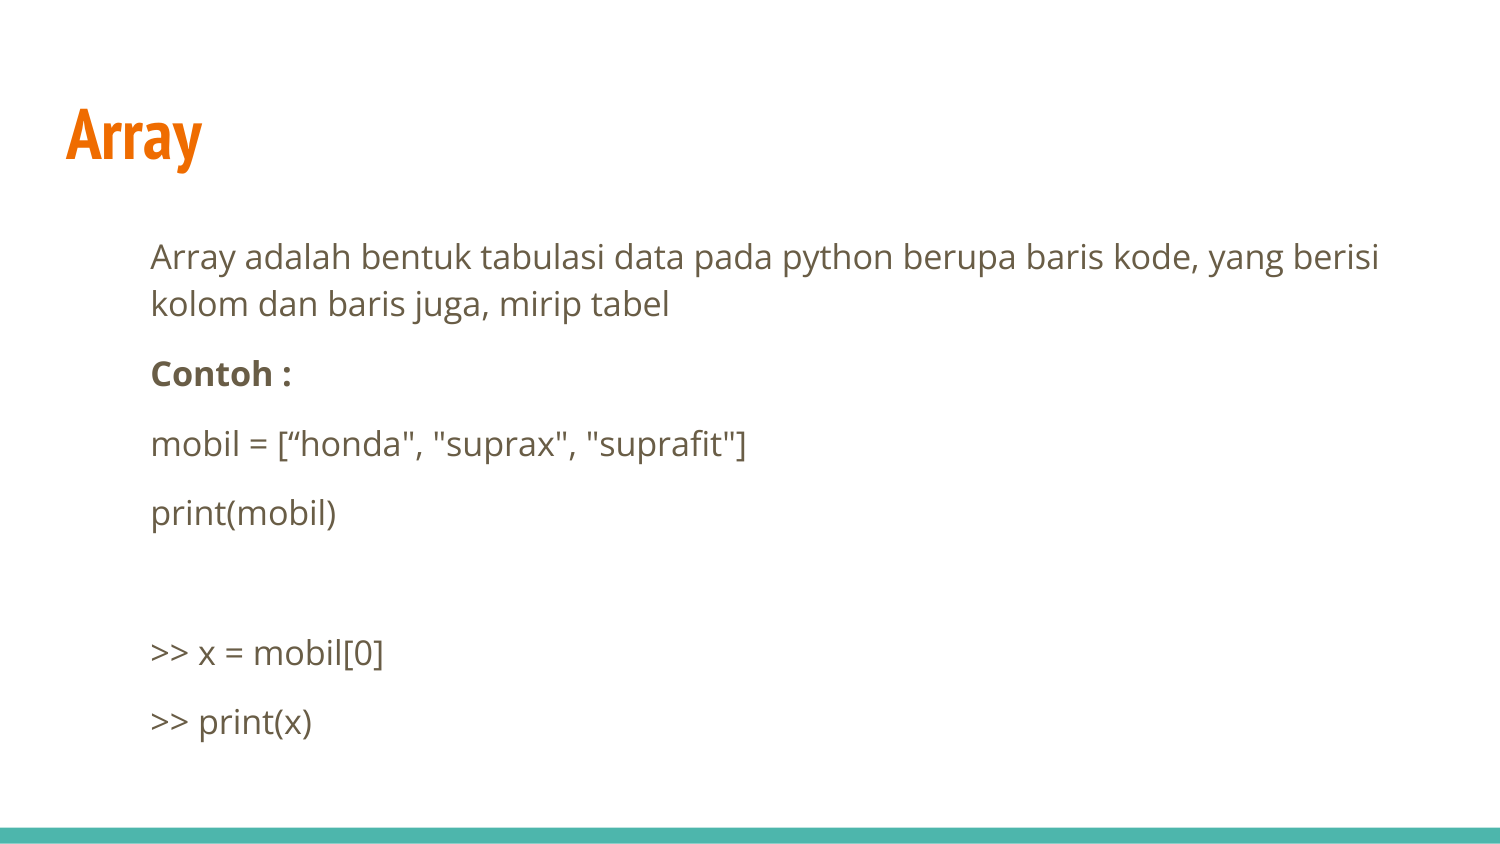

# Array
Array adalah bentuk tabulasi data pada python berupa baris kode, yang berisi kolom dan baris juga, mirip tabel
Contoh :
mobil = [“honda", "suprax", "suprafit"]
print(mobil)

>> x = mobil[0]
>> print(x)